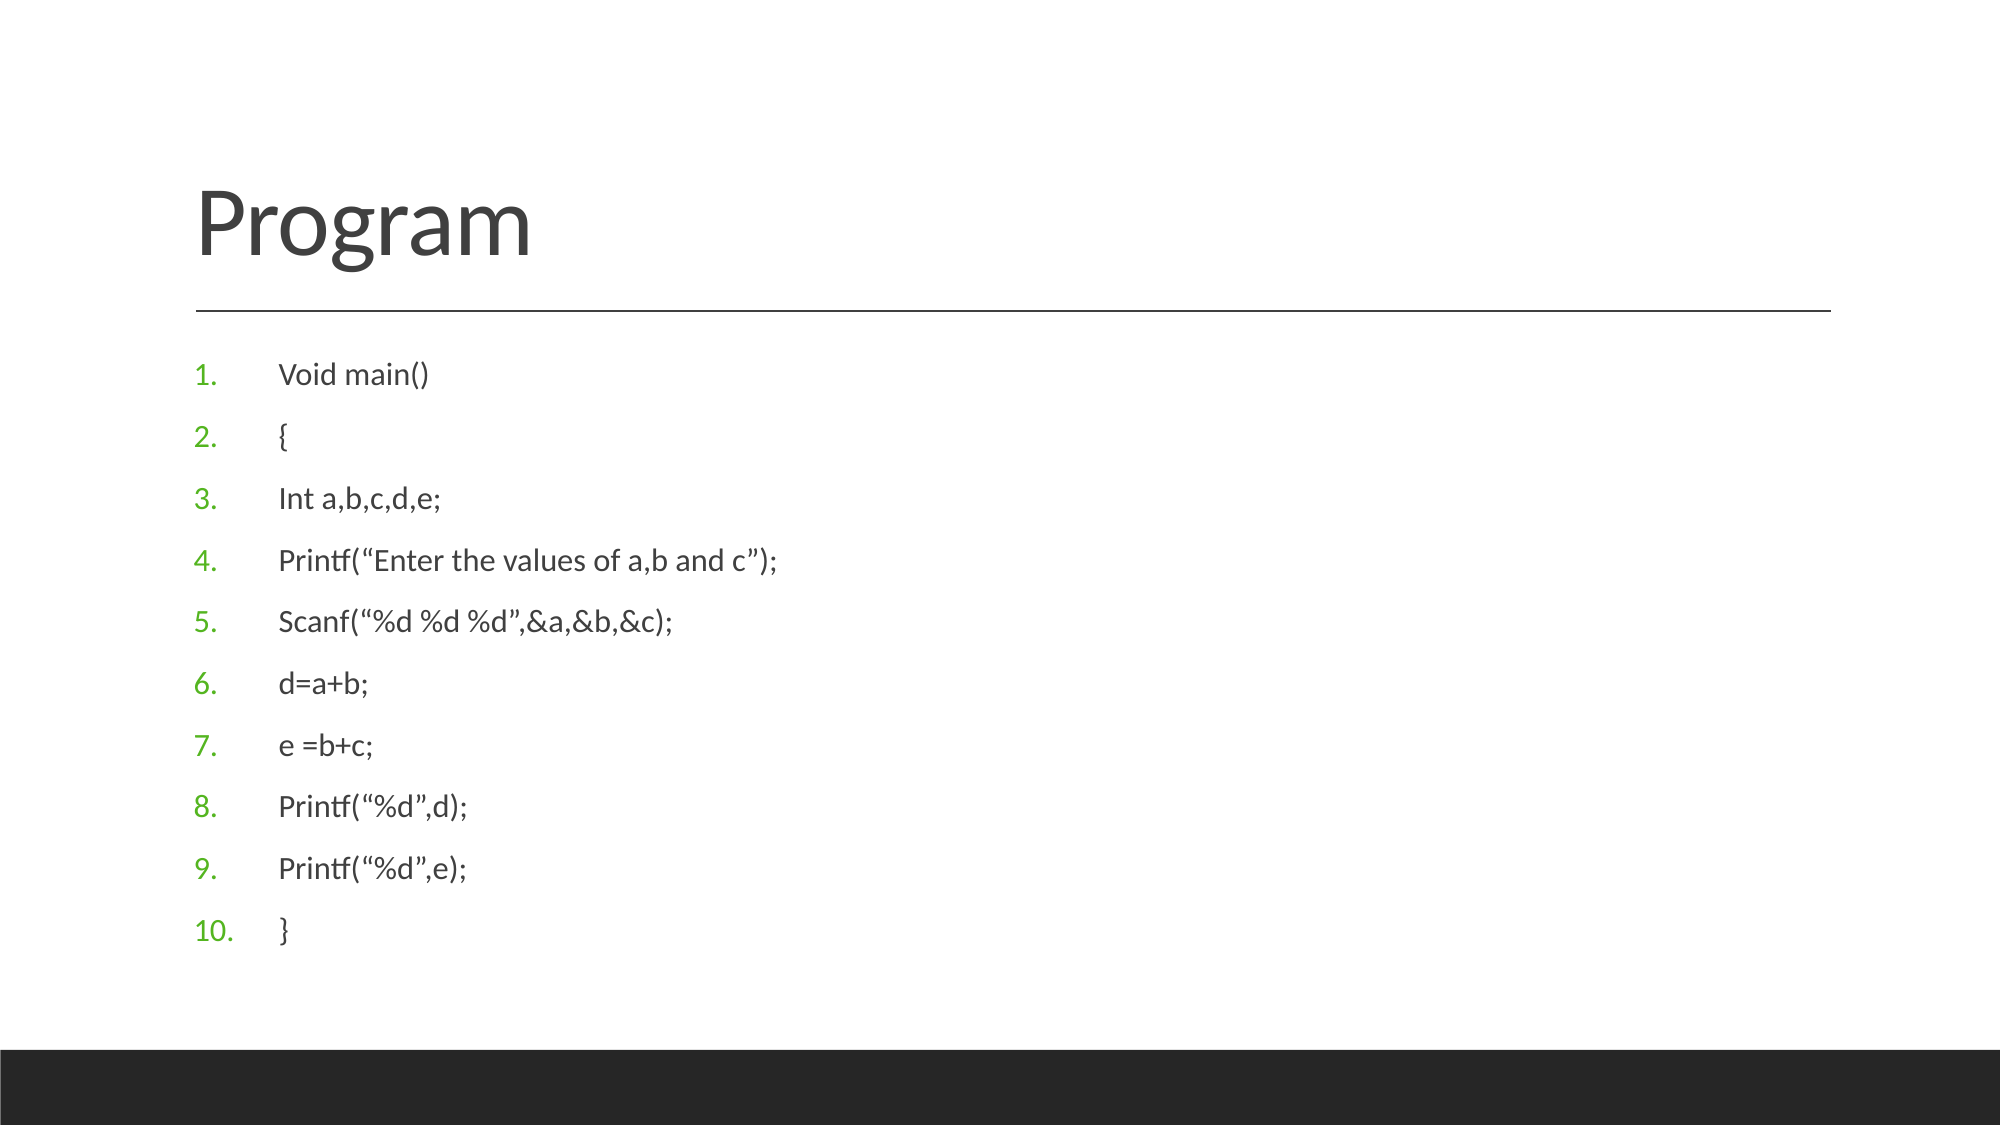

# Program
Void main()
{
Int a,b,c,d,e;
Printf(“Enter the values of a,b and c”);
Scanf(“%d %d %d”,&a,&b,&c);
d=a+b;
e =b+c;
Printf(“%d”,d);
Printf(“%d”,e);
}